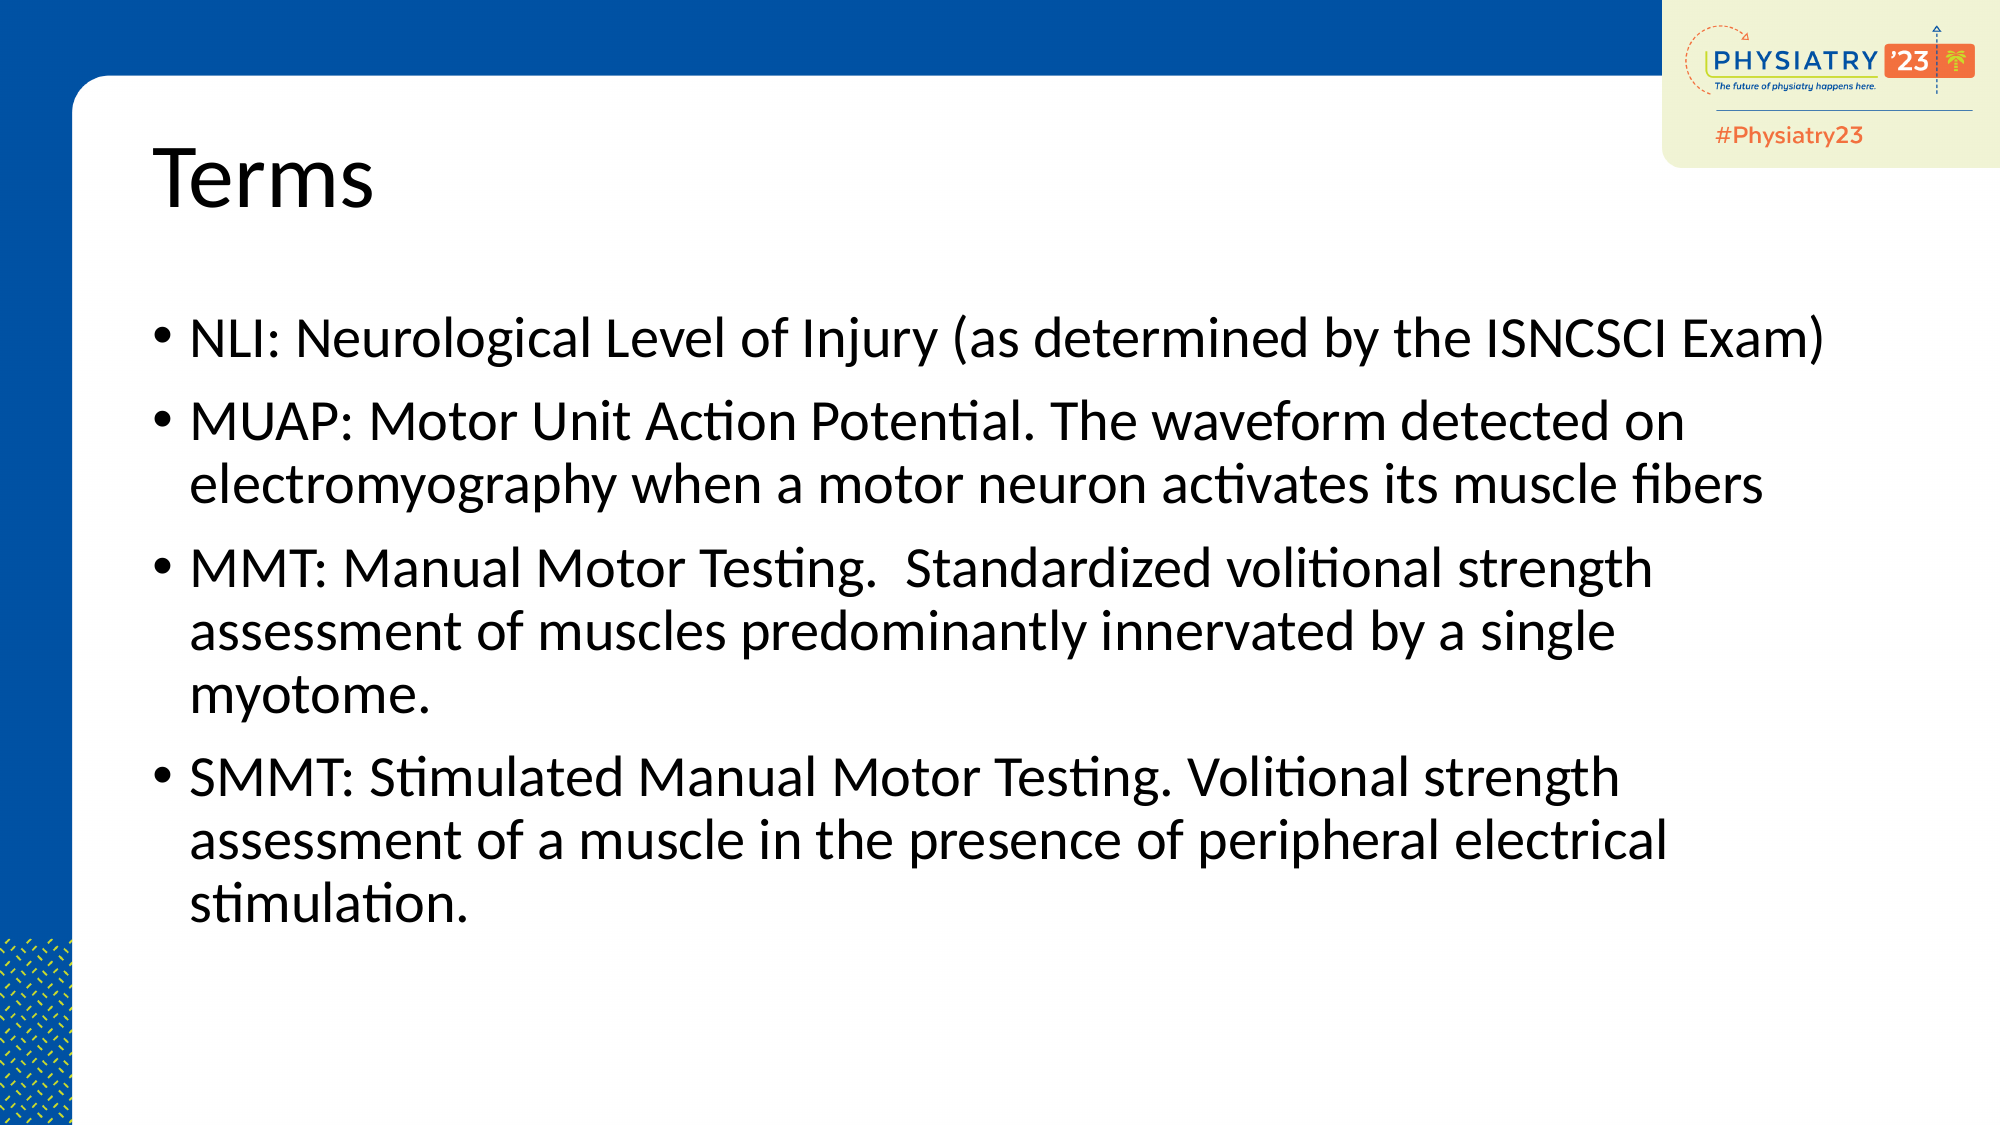

# Terms
NLI: Neurological Level of Injury (as determined by the ISNCSCI Exam)
MUAP: Motor Unit Action Potential. The waveform detected on electromyography when a motor neuron activates its muscle fibers
MMT: Manual Motor Testing.  Standardized volitional strength assessment of muscles predominantly innervated by a single myotome.
SMMT: Stimulated Manual Motor Testing. Volitional strength assessment of a muscle in the presence of peripheral electrical stimulation.